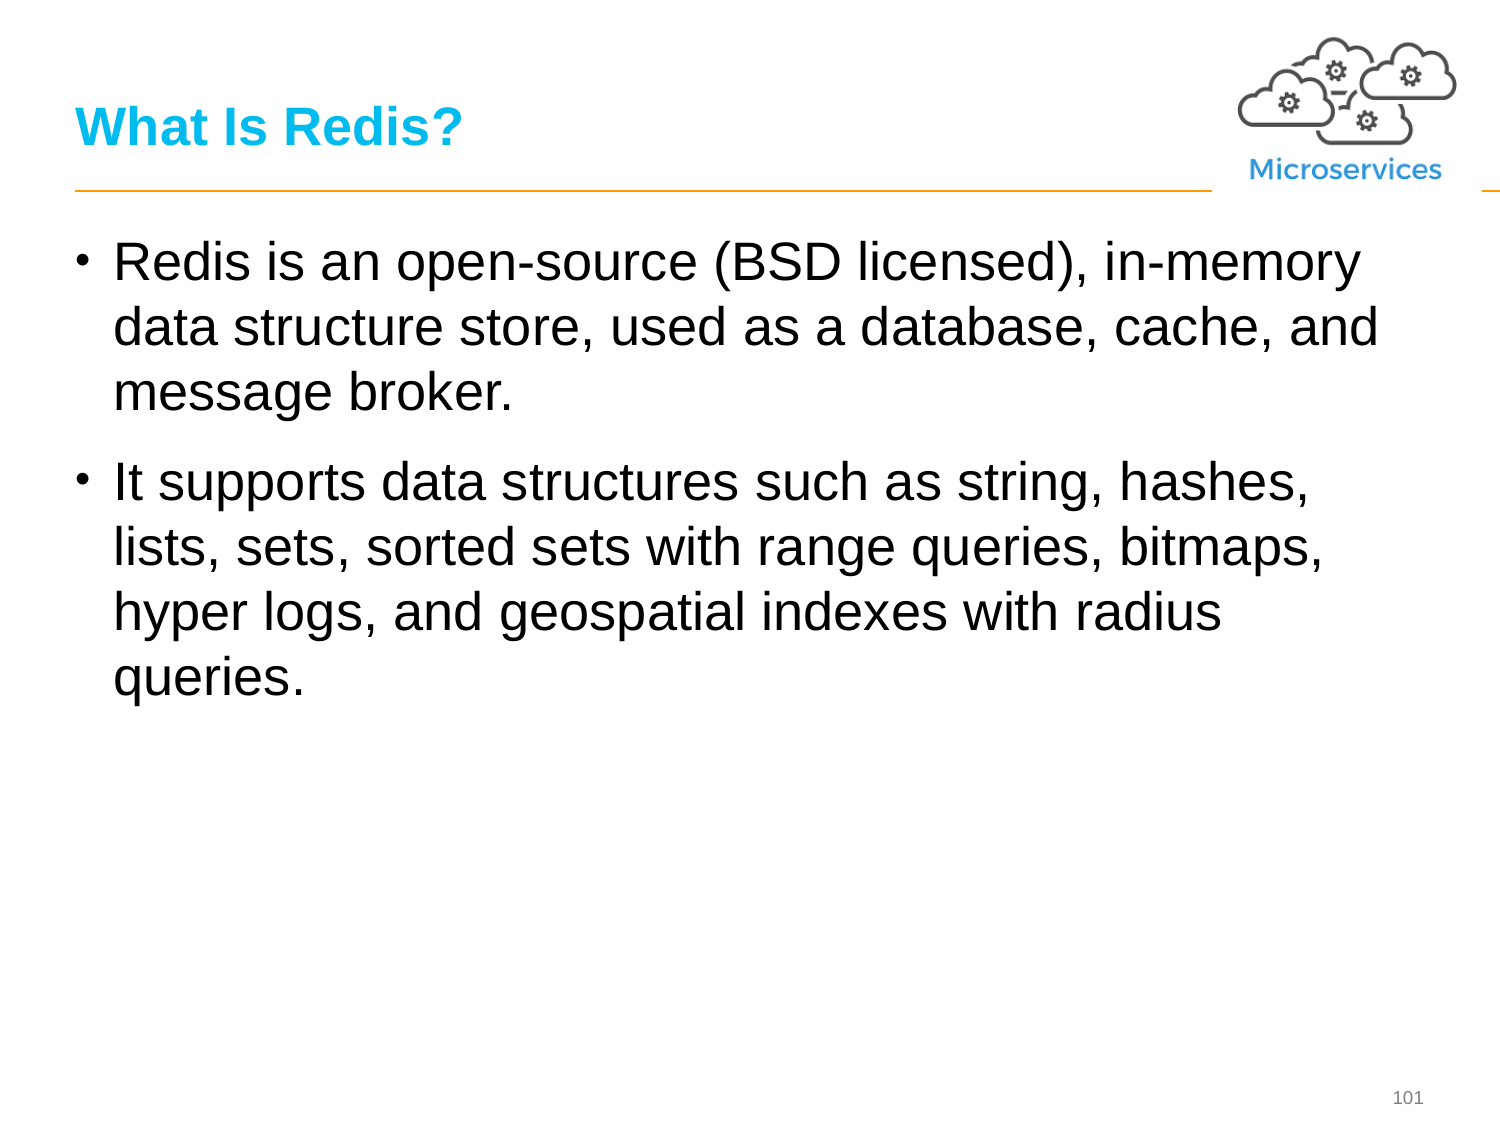

# What Is Redis?
Redis is an open-source (BSD licensed), in-memory data structure store, used as a database, cache, and message broker.
It supports data structures such as string, hashes, lists, sets, sorted sets with range queries, bitmaps, hyper logs, and geospatial indexes with radius queries.